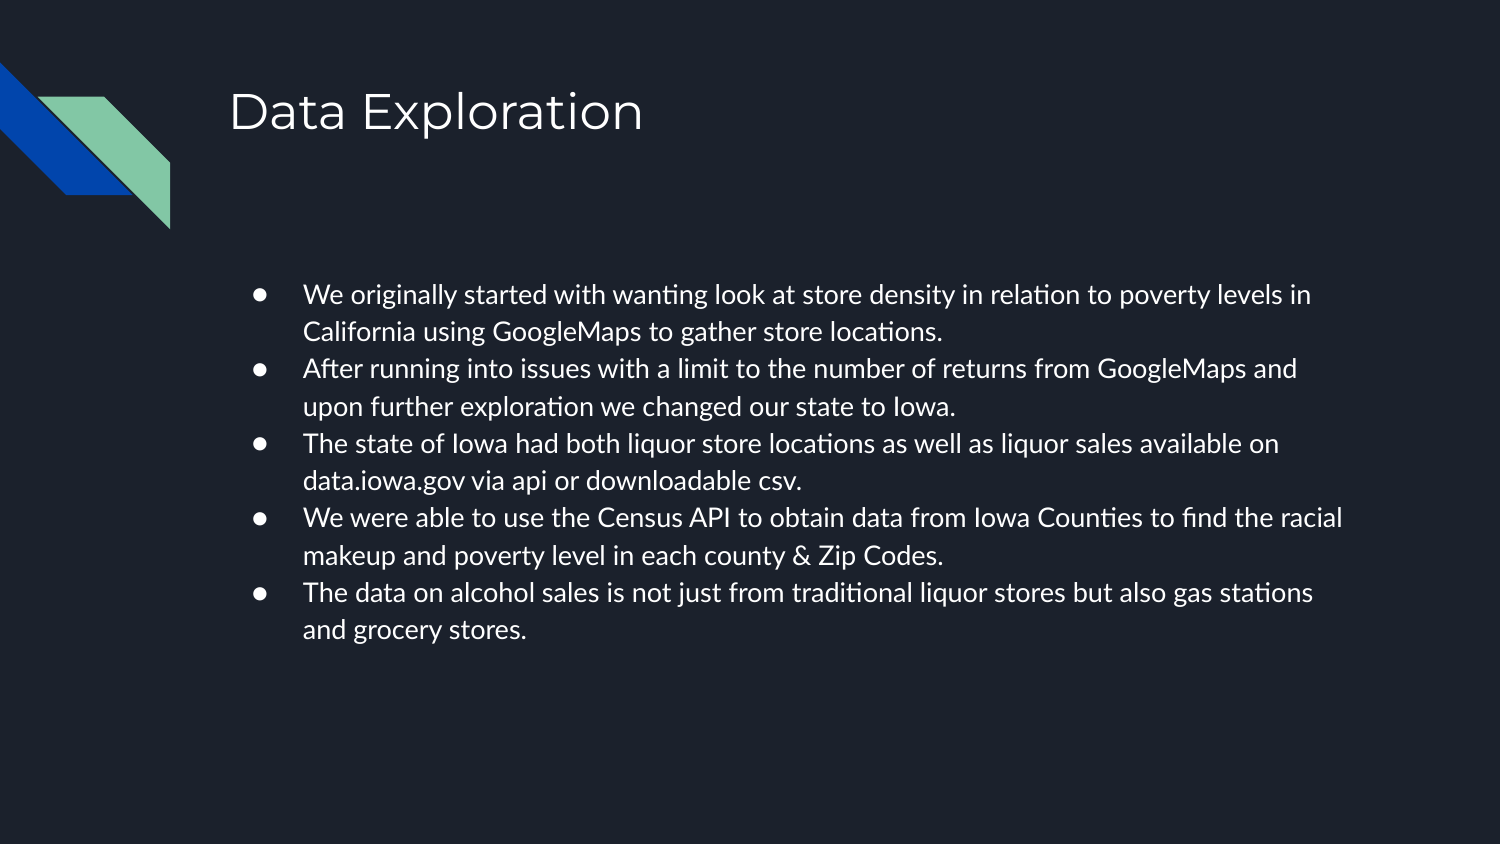

# Data Exploration
We originally started with wanting look at store density in relation to poverty levels in California using GoogleMaps to gather store locations.
After running into issues with a limit to the number of returns from GoogleMaps and upon further exploration we changed our state to Iowa.
The state of Iowa had both liquor store locations as well as liquor sales available on data.iowa.gov via api or downloadable csv.
We were able to use the Census API to obtain data from Iowa Counties to find the racial makeup and poverty level in each county & Zip Codes.
The data on alcohol sales is not just from traditional liquor stores but also gas stations and grocery stores.